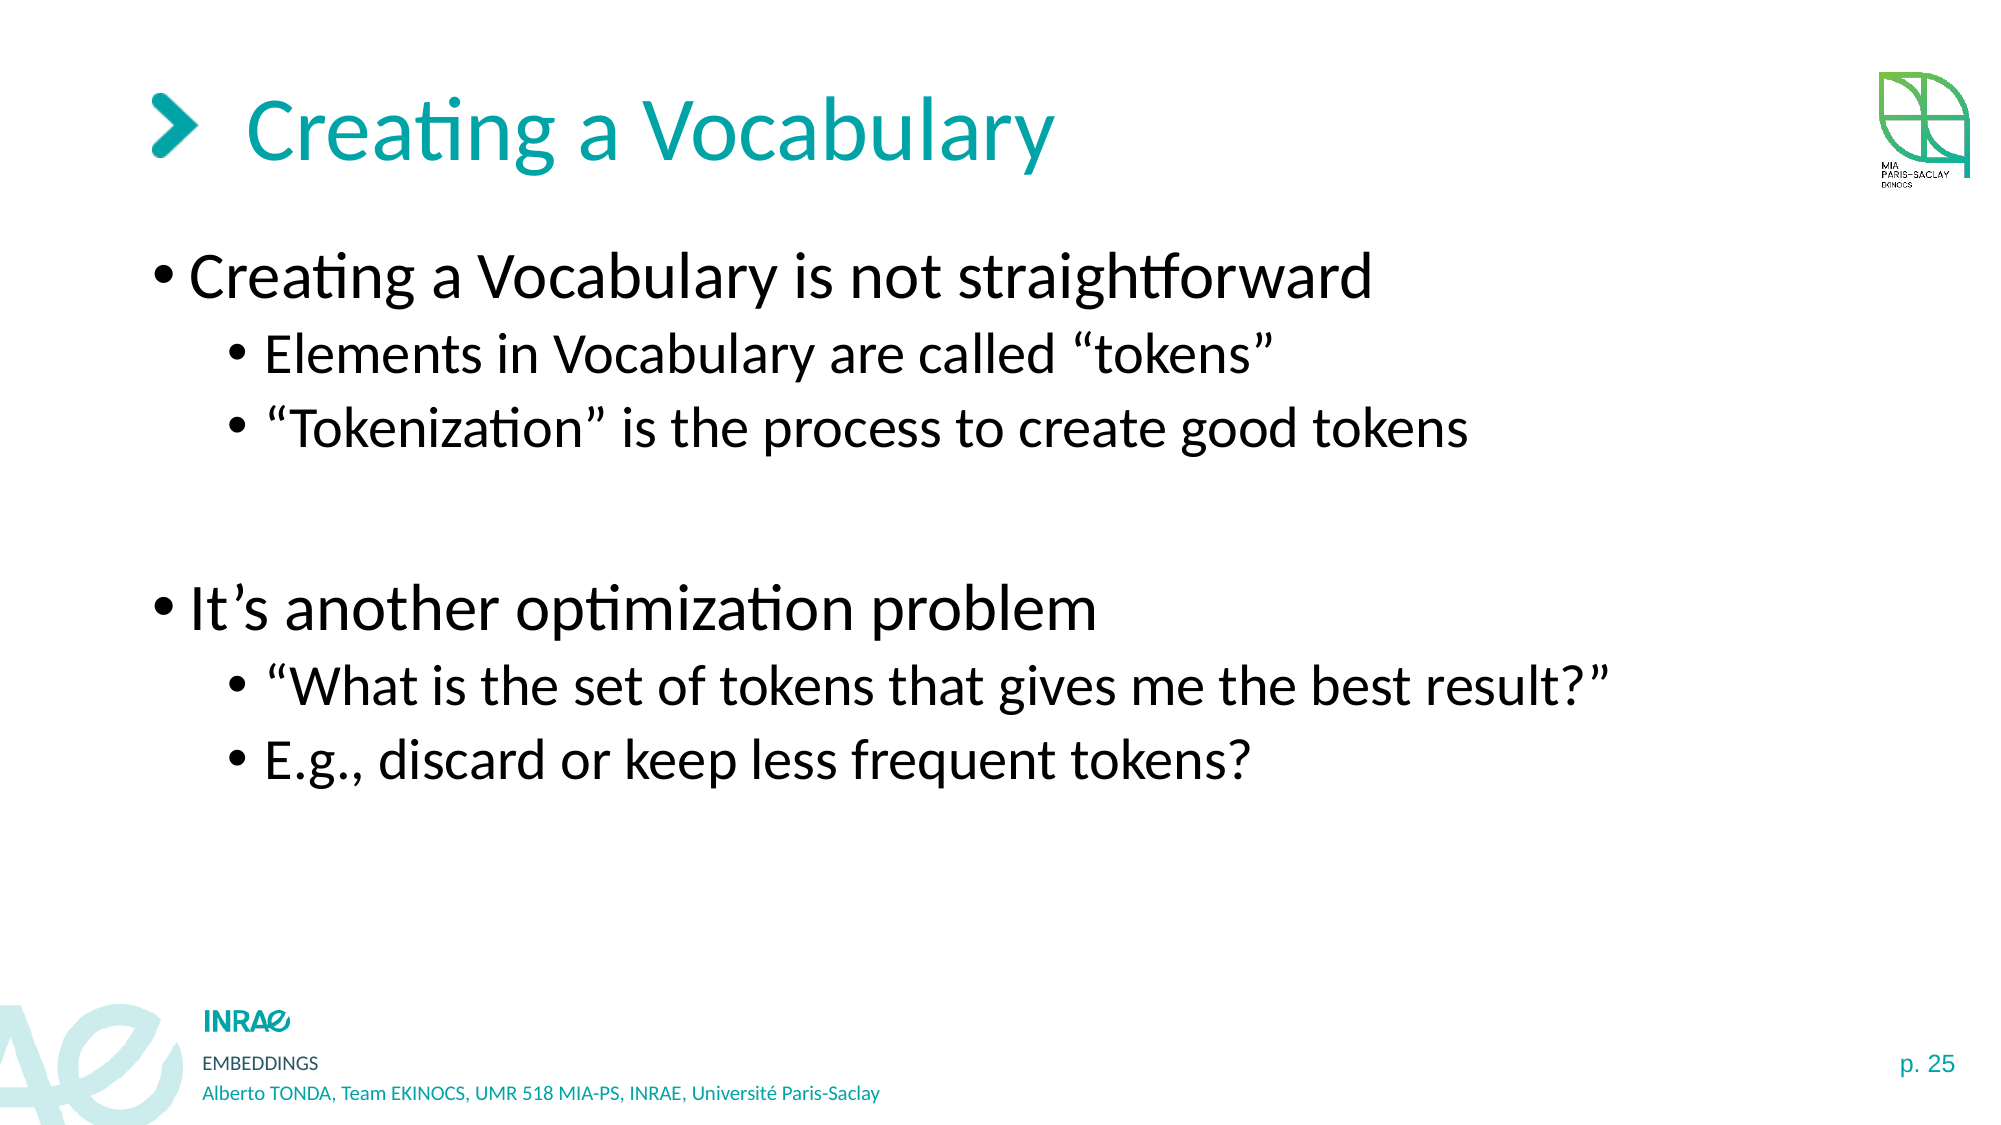

# Creating a Vocabulary
Creating a Vocabulary is not straightforward
Elements in Vocabulary are called “tokens”
“Tokenization” is the process to create good tokens

It’s another optimization problem
“What is the set of tokens that gives me the best result?”
E.g., discard or keep less frequent tokens?